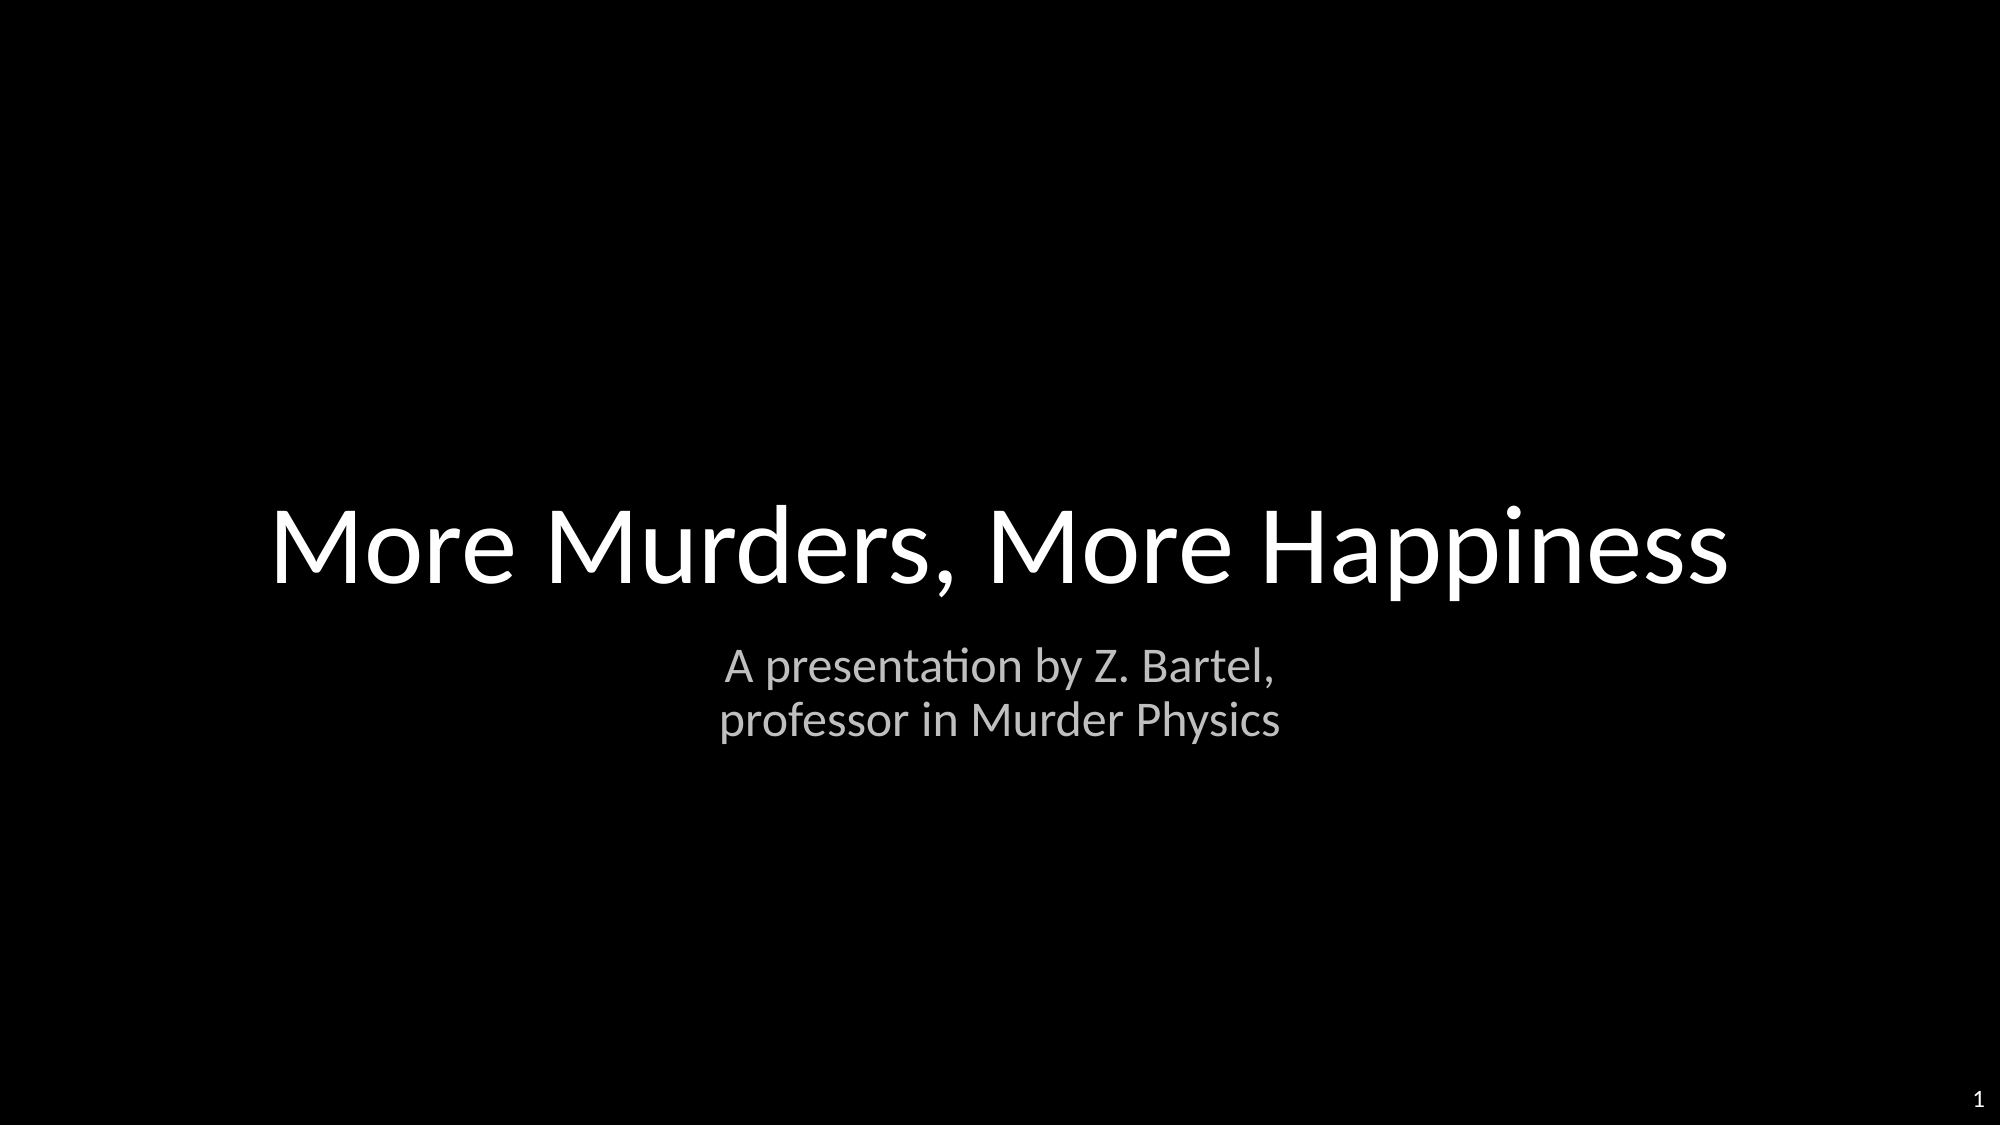

# More Murders, More Happiness
A presentation by Z. Bartel,
professor in Murder Physics